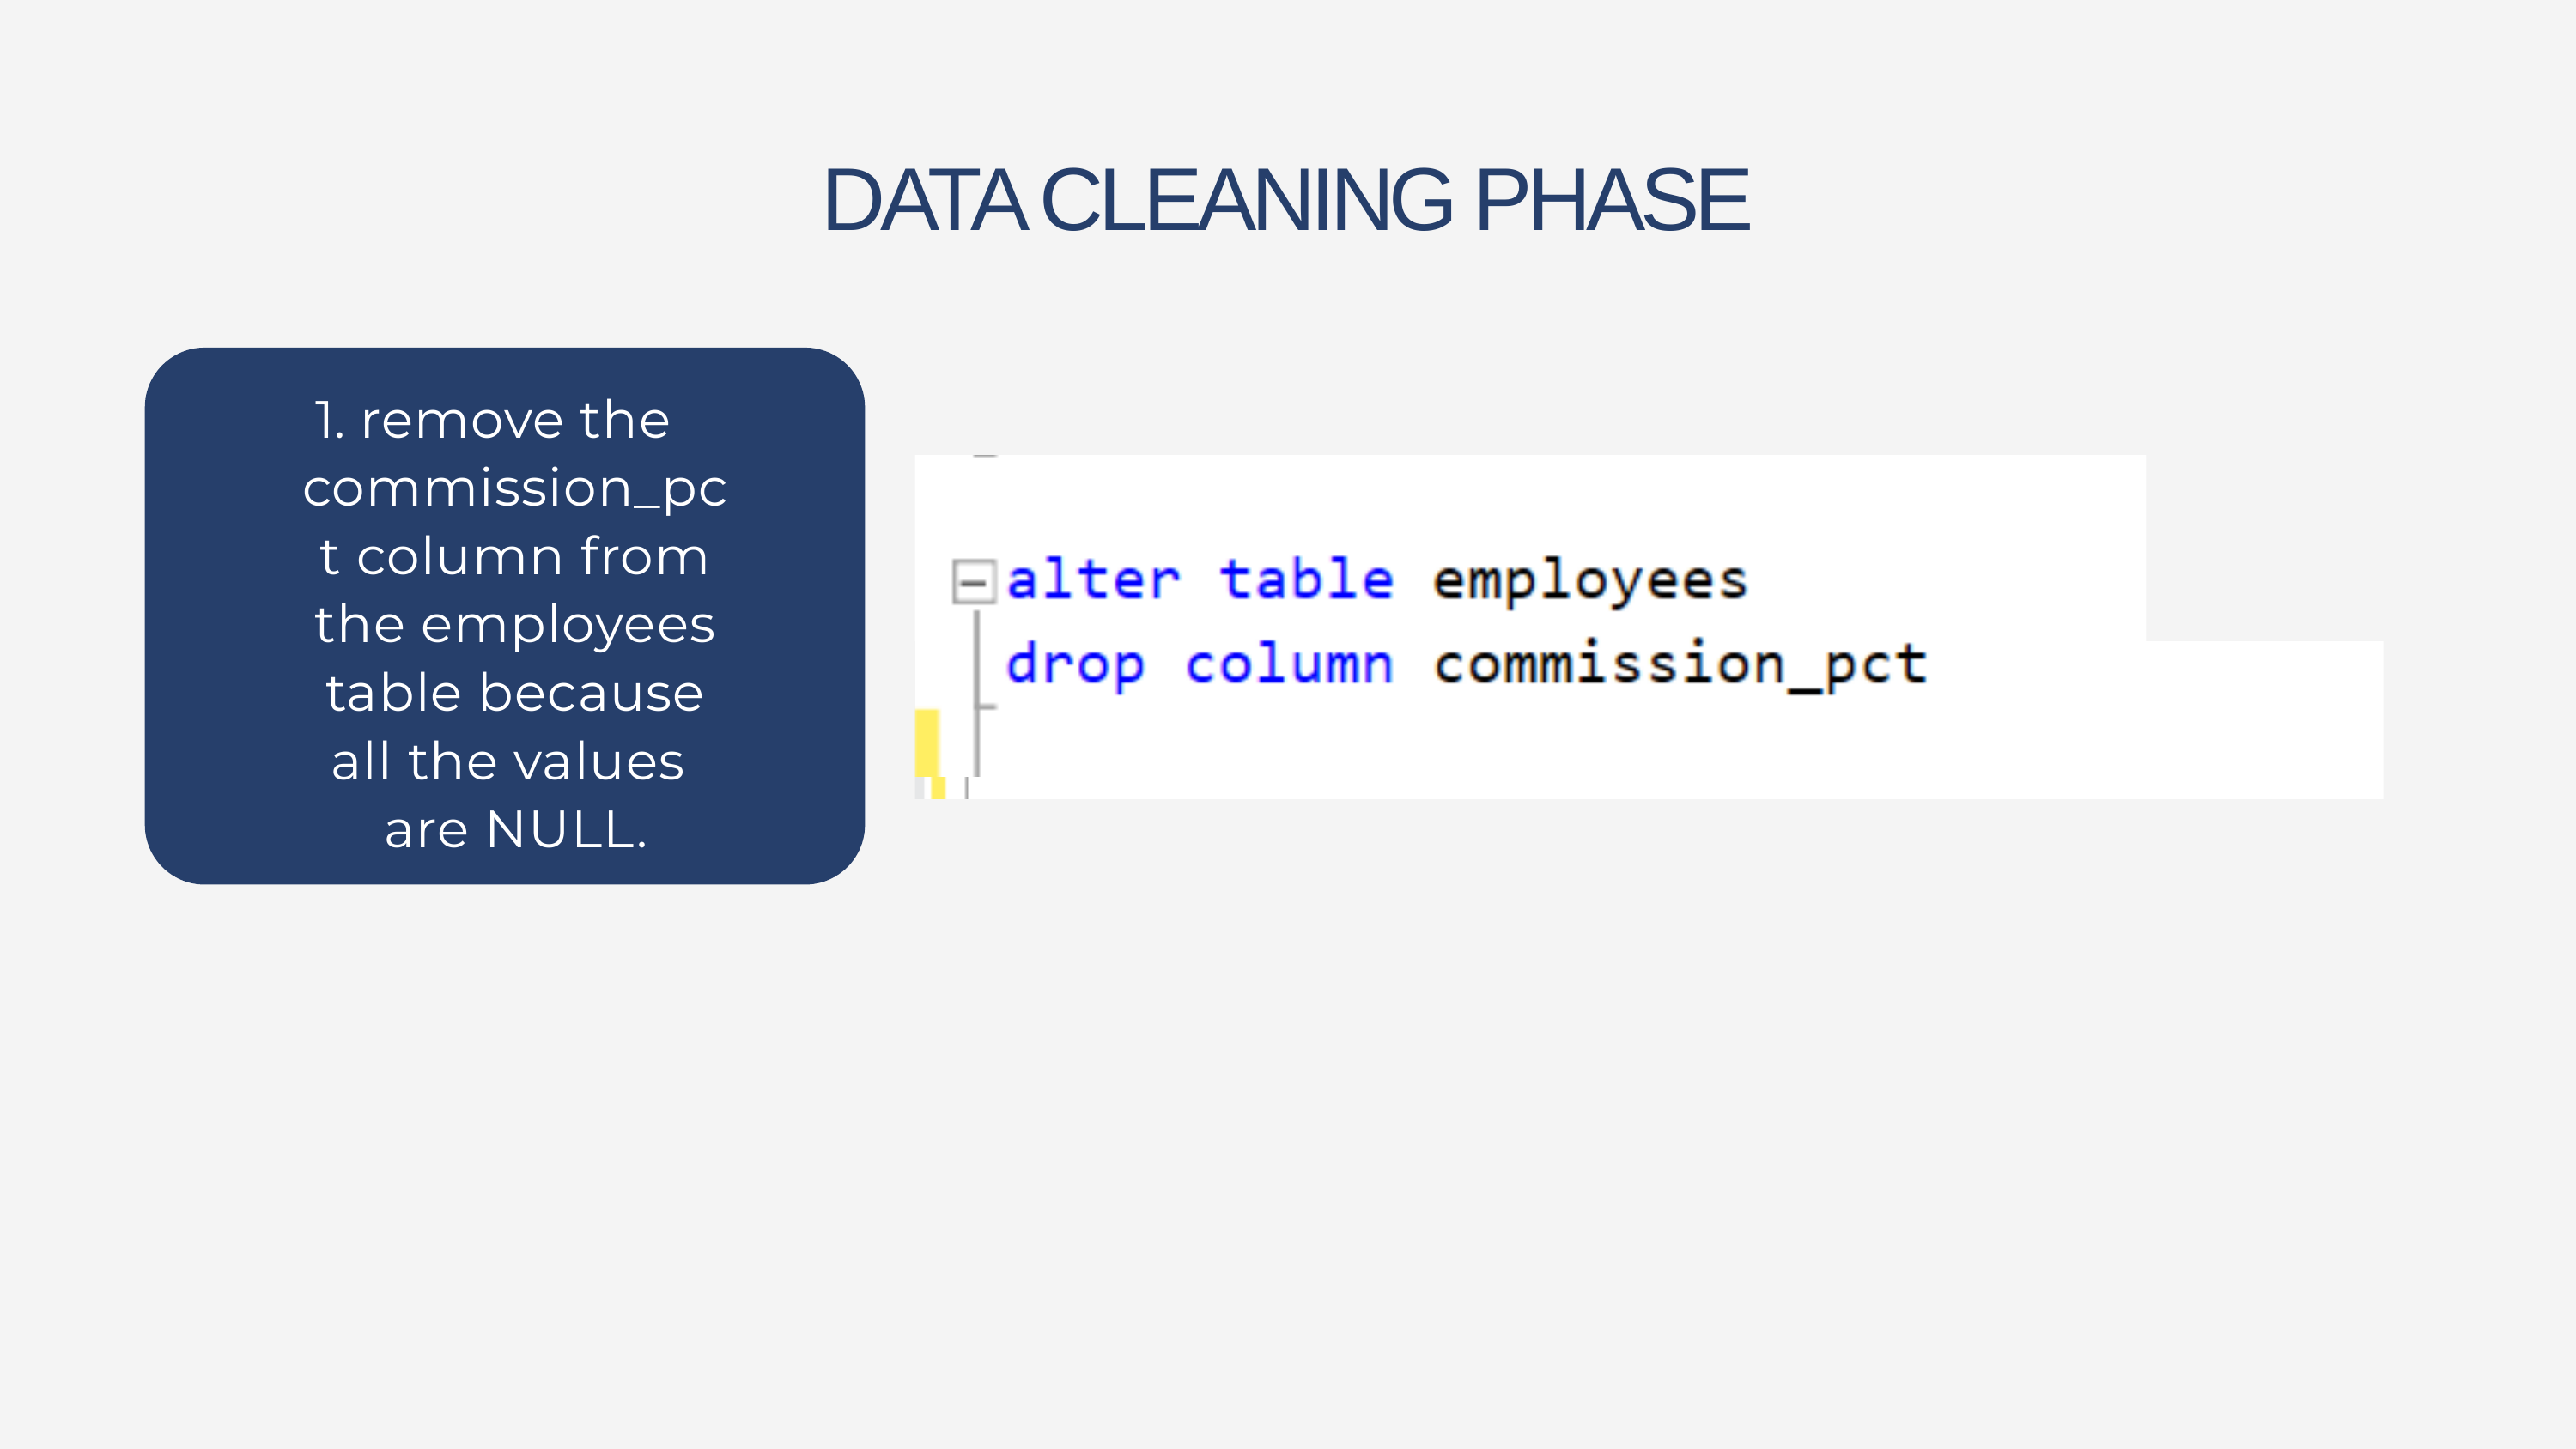

DATA CLEANING PHASE

remove the commission_pct column from the employees table because all the values ​​are NULL.